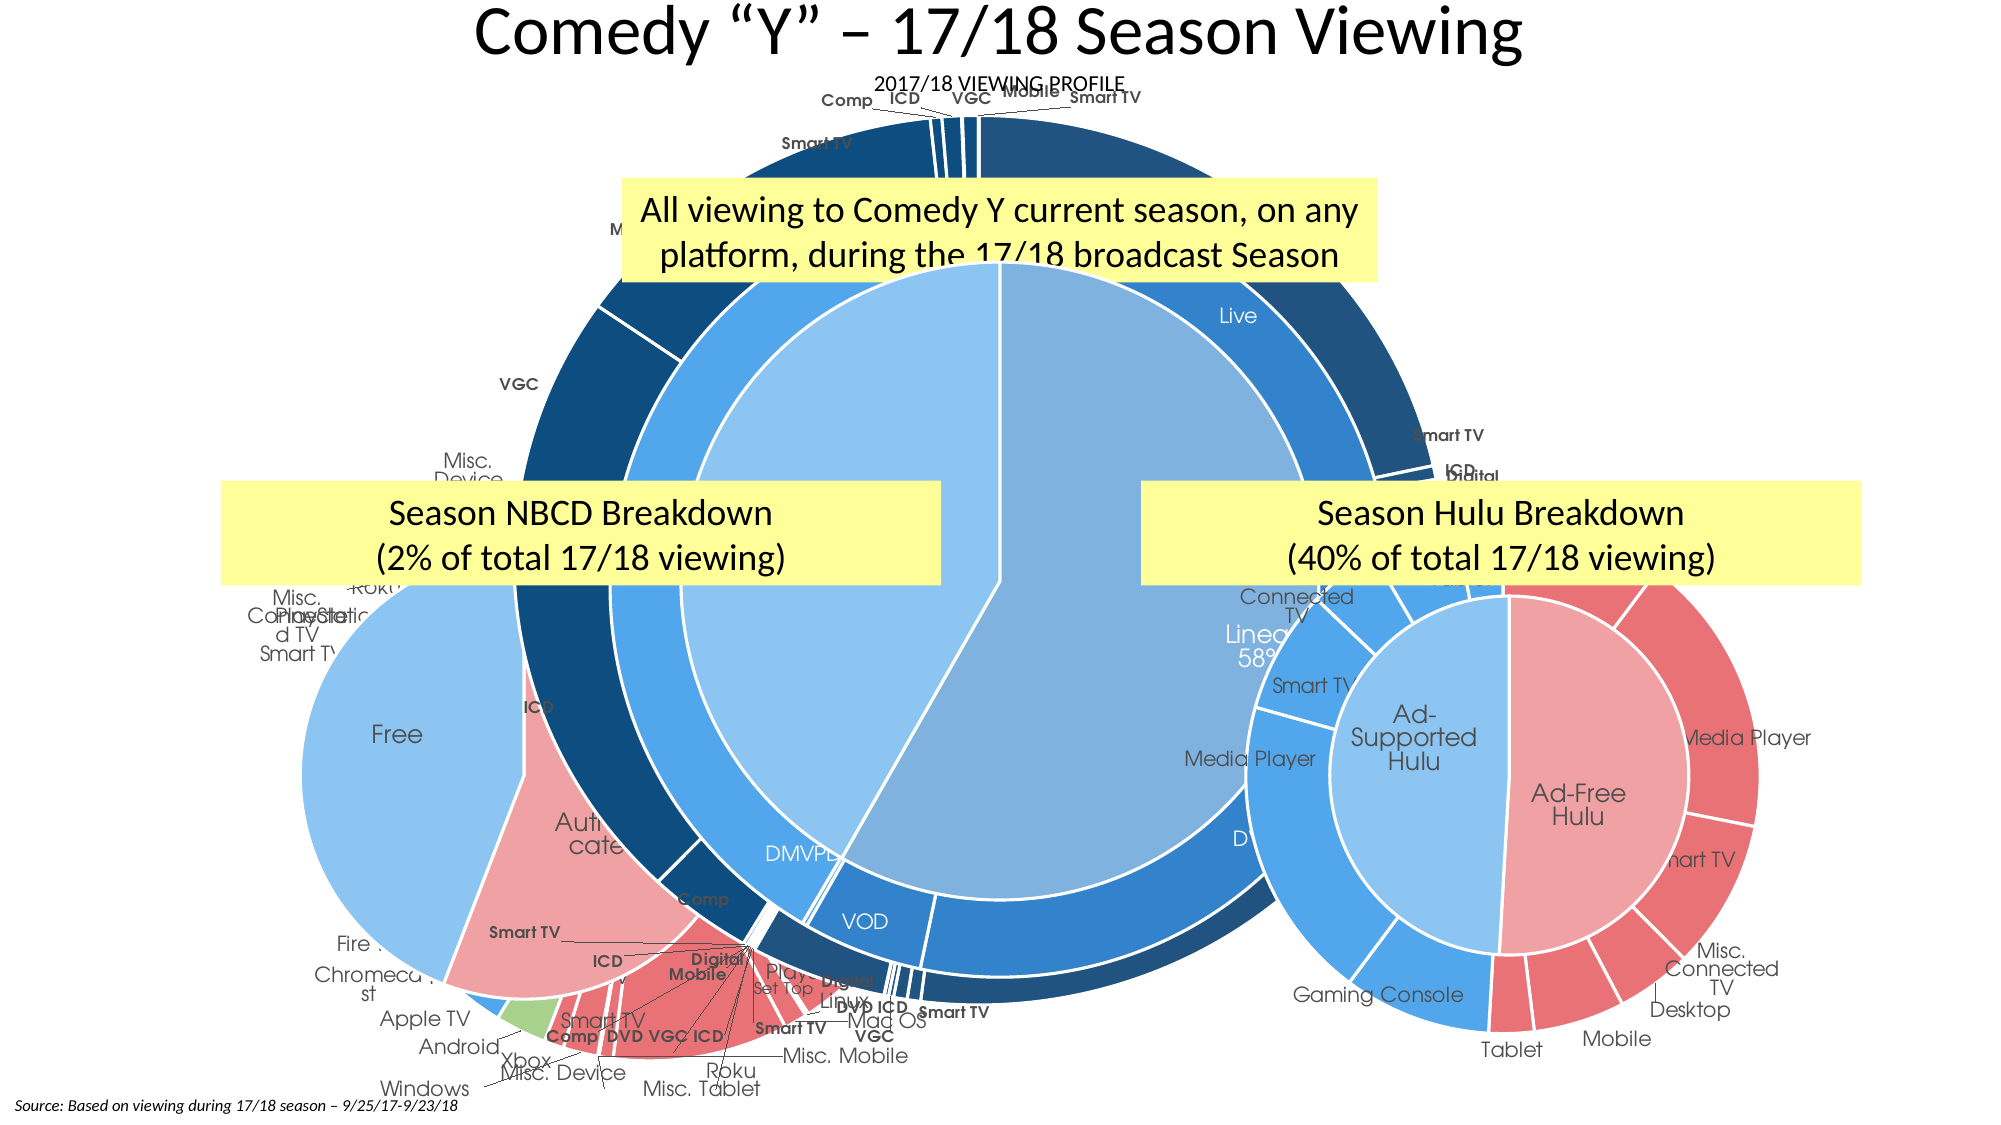

Comedy “Y” – 17/18 Season Viewing
2017/18 VIEWING PROFILE

### Chart

| Category | Column1 |
|---|---|
| Set Top | 0.21590705812024905 |
| Smart TV | 0.004972263756912865 |
| ICD | 0.000965527580757737 |
| VGC | 0.0009698618594144263 |
| DVD | 0.0009302811807839777 |
| Digital | 5.4915258832349534e-05 |
| Set Top | 0.296258702927598 |
| Smart TV | 0.004689459496357695 |
| ICD | 0.004705611088899865 |
| VGC | 0.001759194233264541 |
| DVD | 0.0014633585378329608 |
| Digital | 0.00013218240934949116 |
| Set Top | 0.04738397262191366 |
| Smart TV | 0.0006857568123428279 |
| ICD | 0.00046376474267029947 |
| VGC | 0.0009794200701256678 |
| DVD | 1.809600925584441e-05 |
| Digital | 0.00022035268008438824 |
| Comp | 0.0002662449397099361 |
| ICD | 0.00011454967088383429 |
| Mobile | 0.00033335904210122174 |
| Smart TV | 0.001339326413327212 |
| Comp | 0.03675696331503835 |
| ICD | 0.14764150732835202 |
| VGC | 0.07788249207445692 |
| Mobile | 0.06785609631107392 |
| Smart TV | 0.06848998361884545 |
| Comp | 0.004021513272386199 |
| ICD | 0.006792550572955386 |
| VGC | 0.00025139497206418755 |
| Mobile | 0.0054978121261750204 |
| Smart TV | 0.00019642695596435288 |

### Chart

| Category | Column1 |
|---|---|
| Live | 0.223799907756957 |
| DVR | 0.30900850869330587 |
| VOD | 0.04975136293640316 |
| DMVPD | 0.002053480066022204 |
| Hulu | 0.39862704264776666 |
| NBCD | 0.016759697899545144 |
All viewing to Comedy Y current season, on any platform, during the 17/18 broadcast Season

### Chart

| Category | Sales |
|---|---|
| Linear | 0.582559779386666 |
| Digital | 0.41744022061333397 |

### Chart

| Category | Sales |
|---|---|
| Android | 0.04517749439468681 |
| Apple TV | 0.12381284311210153 |
| Fire TV | 0.0688406769466558 |
| iOS | 0.1706530757924859 |
| Linux | 0.0016859376207056232 |
| Mac OS | 0.01281155941556442 |
| PlayStation | 1.3537915287479122e-05 |
| Roku | 0.09689521331520168 |
| Smart TV | 0.007855489652480323 |
| Misc. Connected TV | 8.973590250760757e-05 |
| Misc. Mobile | 0.0002704998727117892 |
| Misc. Tablet | 7.335522380440229e-05 |
| Misc. Device | 0.0003107359087497594 |
| Windows | 0.01922749752967835 |
| Xbox | 0.010837767149685967 |
| Android | 0.028489081581863057 |
| Apple TV | 0.02914536234160689 |
| Chromecast | 0.028193553463414213 |
| Fire TV | 0.02324303007091045 |
| iOS | 0.08303304408314975 |
| Linux | 0.00905491713980786 |
| Mac OS | 0.06864307507006617 |
| PlayStation | 0.00011458523306465442 |
| Roku | 0.03465103965821952 |
| Smart TV | 0.0037175592486564366 |
| Misc. Connected TV | 5.741189331900104e-05 |
| Misc. Mobile | 0.0002382156224520739 |
| Misc. Tablet | 0.00010289610797061959 |
| Misc. Device | 0.00019829765784523383 |
| Windows | 0.12852843099378675 |
| Xbox | 0.004034080081559877 |

### Chart

| Category | Sales |
|---|---|
| Gaming Console | 0.102368187763117 |
| Media Player | 0.1789294655766787 |
| Smart TV | 0.09419152459544358 |
| Misc. Connected TV | 5.61559465085864e-06 |
| Desktop | 0.0476882531846376 |
| Mobile | 0.05730893510086518 |
| Tablet | 0.028482507144828084 |
| Gaming Console | 0.0930086525965953 |
| Media Player | 0.19144557558381387 |
| Smart TV | 0.07761322104502844 |
| Misc. Connected TV | 4.3334326554003555e-06 |
| Desktop | 0.04452065233991157 |
| Mobile | 0.054919221742434236 |
| Tablet | 0.029513854299340204 |
Season NBCD Breakdown
(2% of total 17/18 viewing)
Season Hulu Breakdown
(40% of total 17/18 viewing)

### Chart

| Category | Sales |
|---|---|
| Authenticated | 0.5585554197523075 |
| Free | 0.44144458024769256 |

### Chart

| Category | Sales |
|---|---|
| Ad-Free Hulu | 0.508974488960221 |
| Ad-Supported Hulu | 0.491025511039779 |
Source: Based on viewing during 17/18 season – 9/25/17-9/23/18